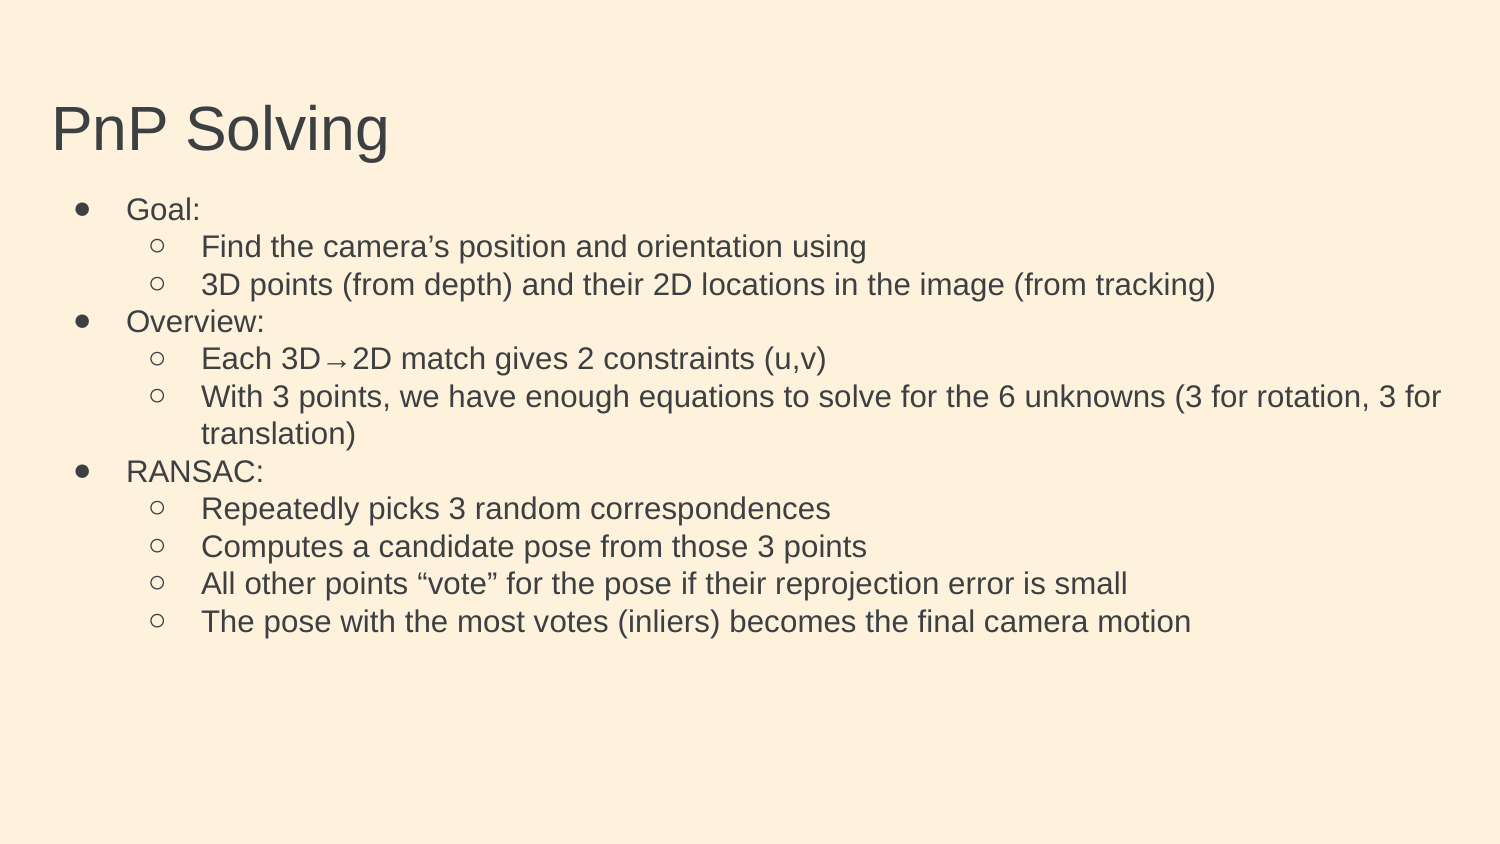

# PnP Solving
Goal:
Find the camera’s position and orientation using
3D points (from depth) and their 2D locations in the image (from tracking)
Overview:
Each 3D→2D match gives 2 constraints (u,v)
With 3 points, we have enough equations to solve for the 6 unknowns (3 for rotation, 3 for translation)
RANSAC:
Repeatedly picks 3 random correspondences
Computes a candidate pose from those 3 points
All other points “vote” for the pose if their reprojection error is small
The pose with the most votes (inliers) becomes the final camera motion